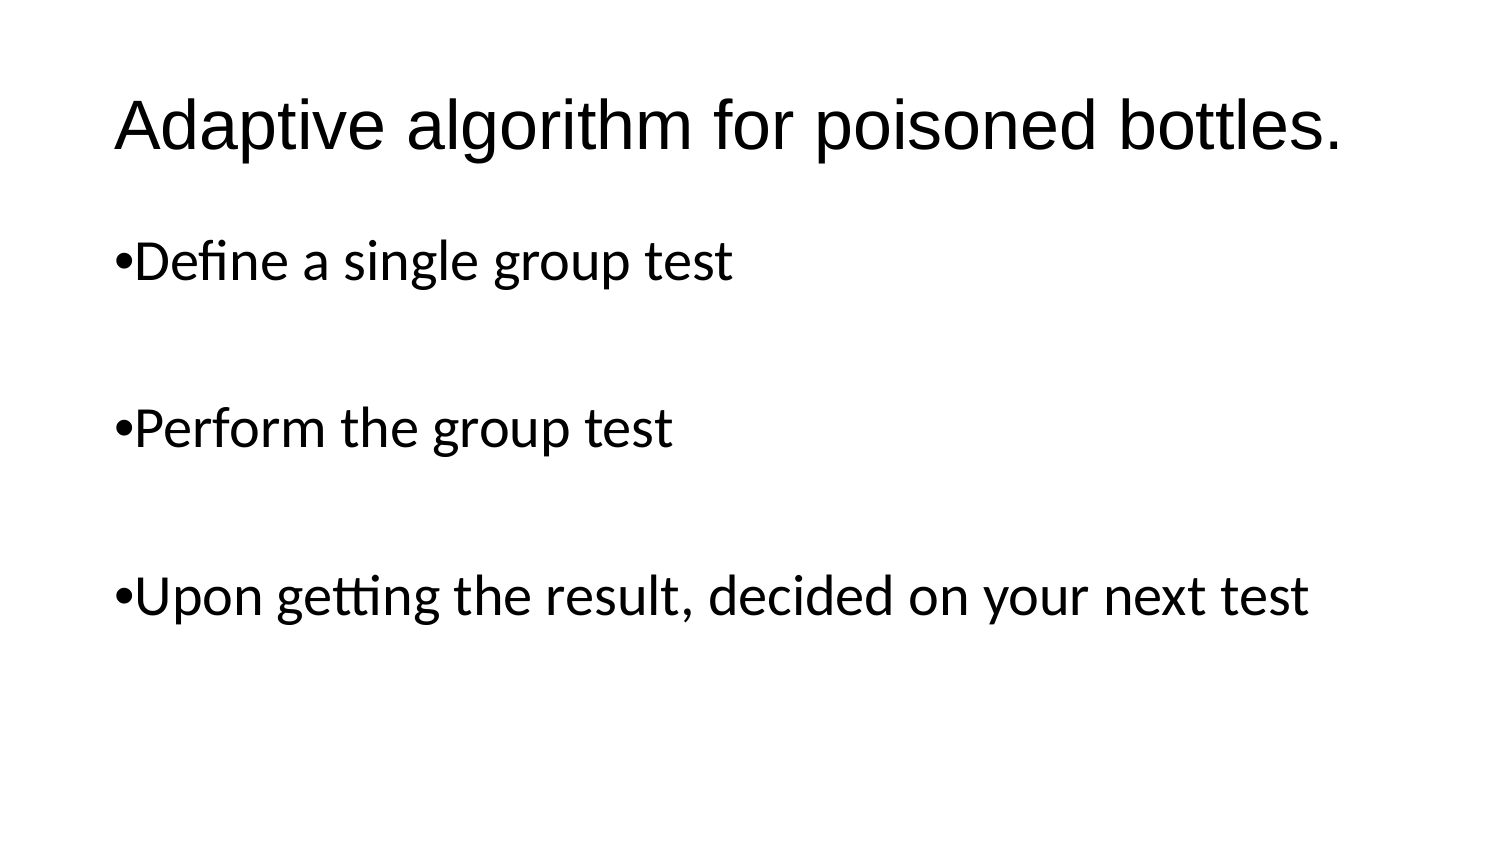

# Adaptive algorithm for poisoned bottles.
•Define a single group test

•Perform the group test

•Upon getting the result, decided on your next test